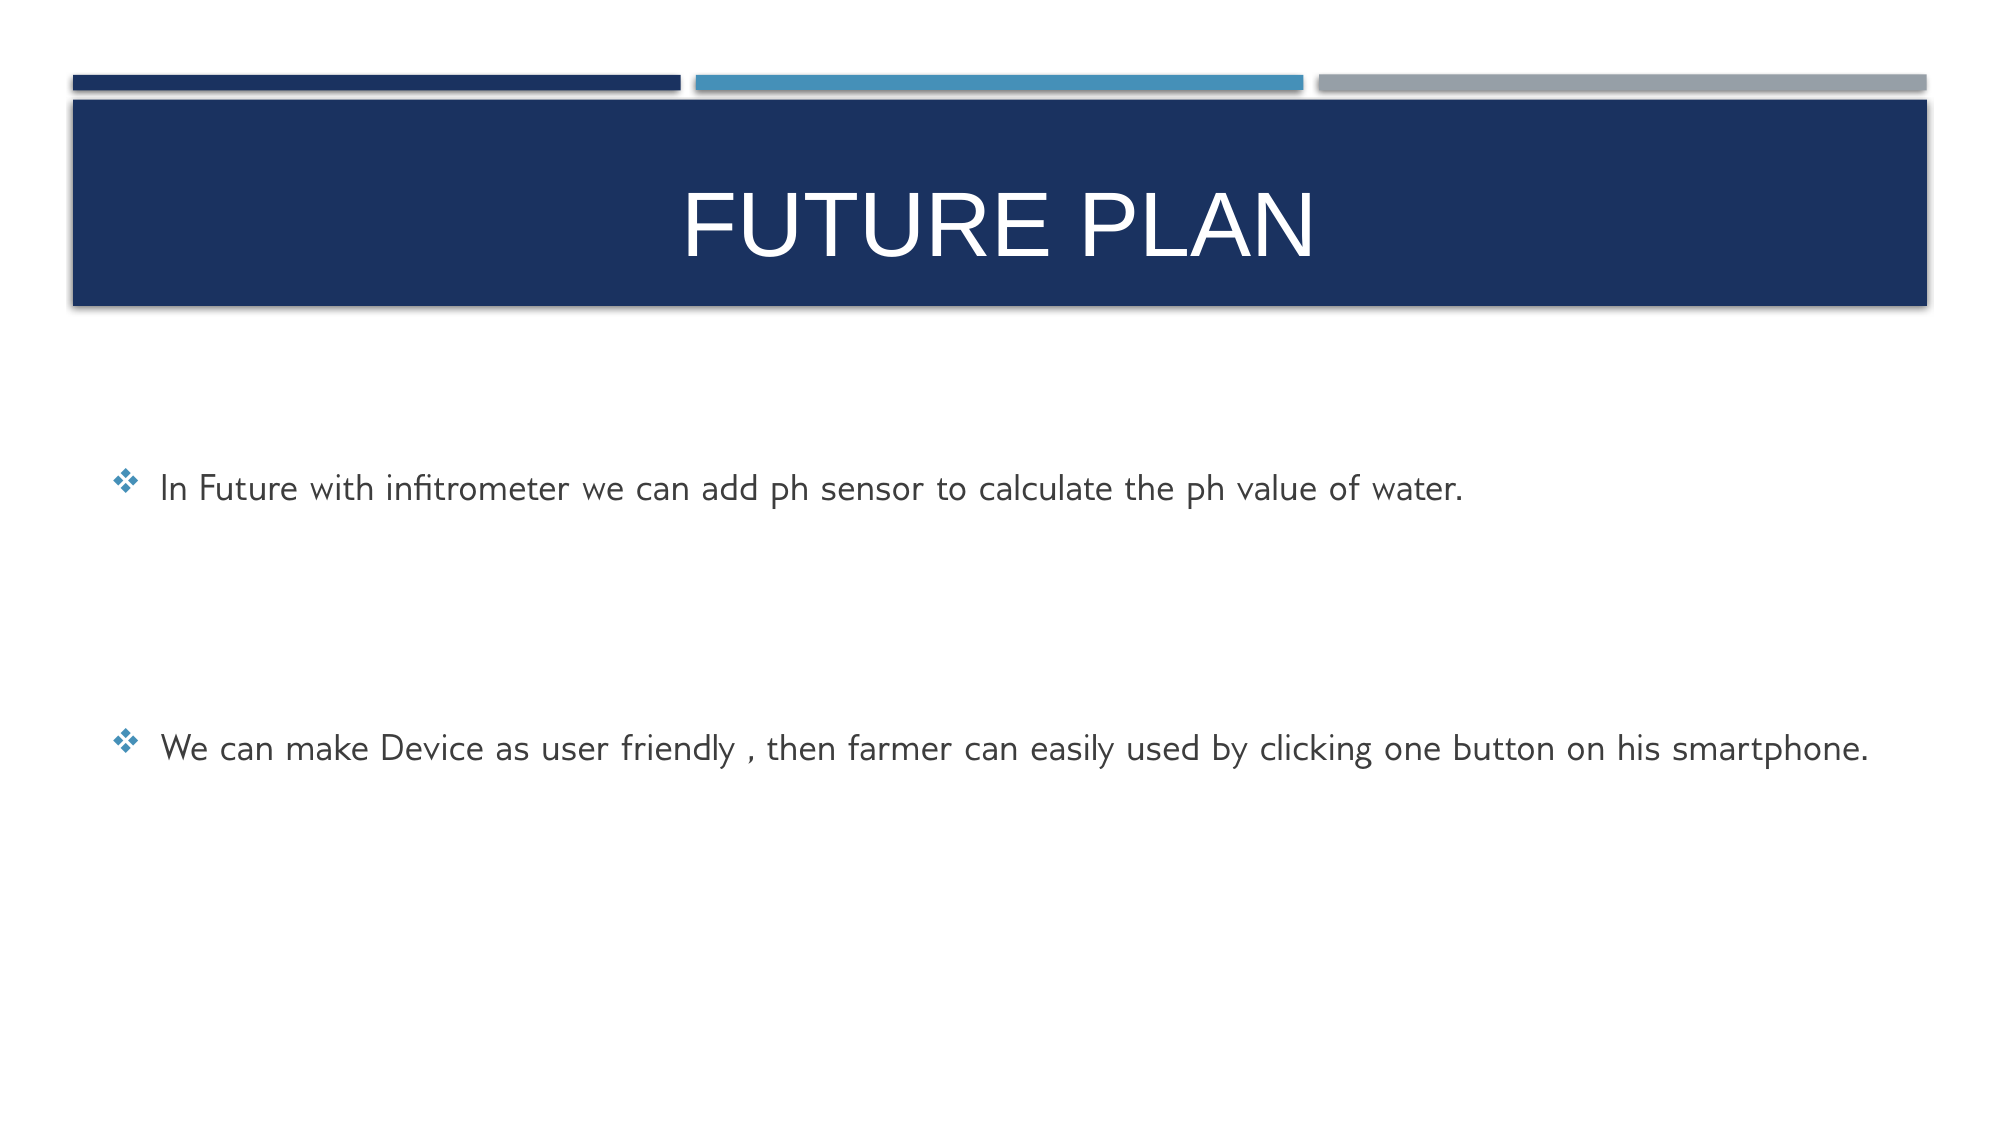

# Future Plan
In Future with infitrometer we can add ph sensor to calculate the ph value of water.

We can make Device as user friendly , then farmer can easily used by clicking one button on his smartphone.